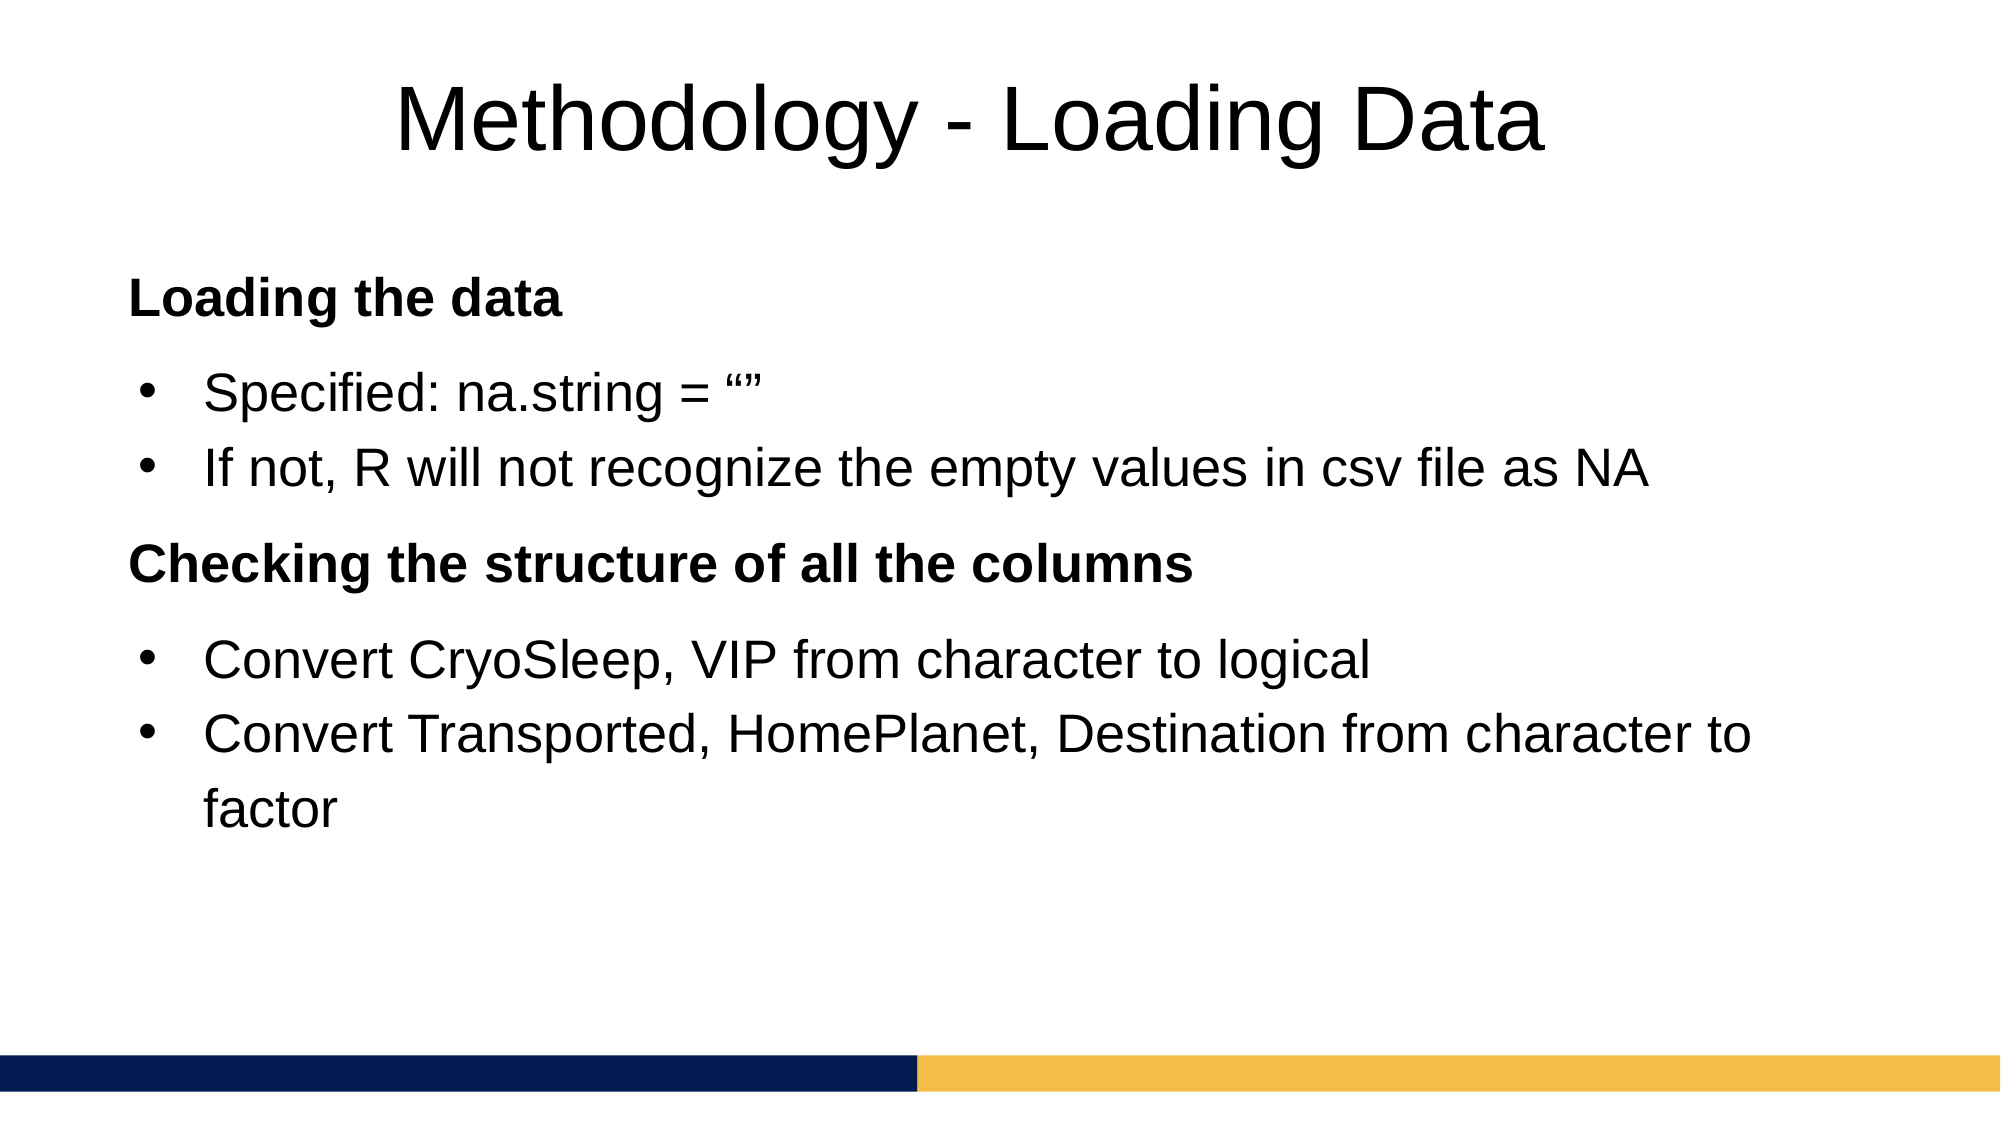

# Methodology - Loading Data
Loading the data
Specified: na.string = “”
If not, R will not recognize the empty values in csv file as NA
Checking the structure of all the columns
Convert CryoSleep, VIP from character to logical
Convert Transported, HomePlanet, Destination from character to factor